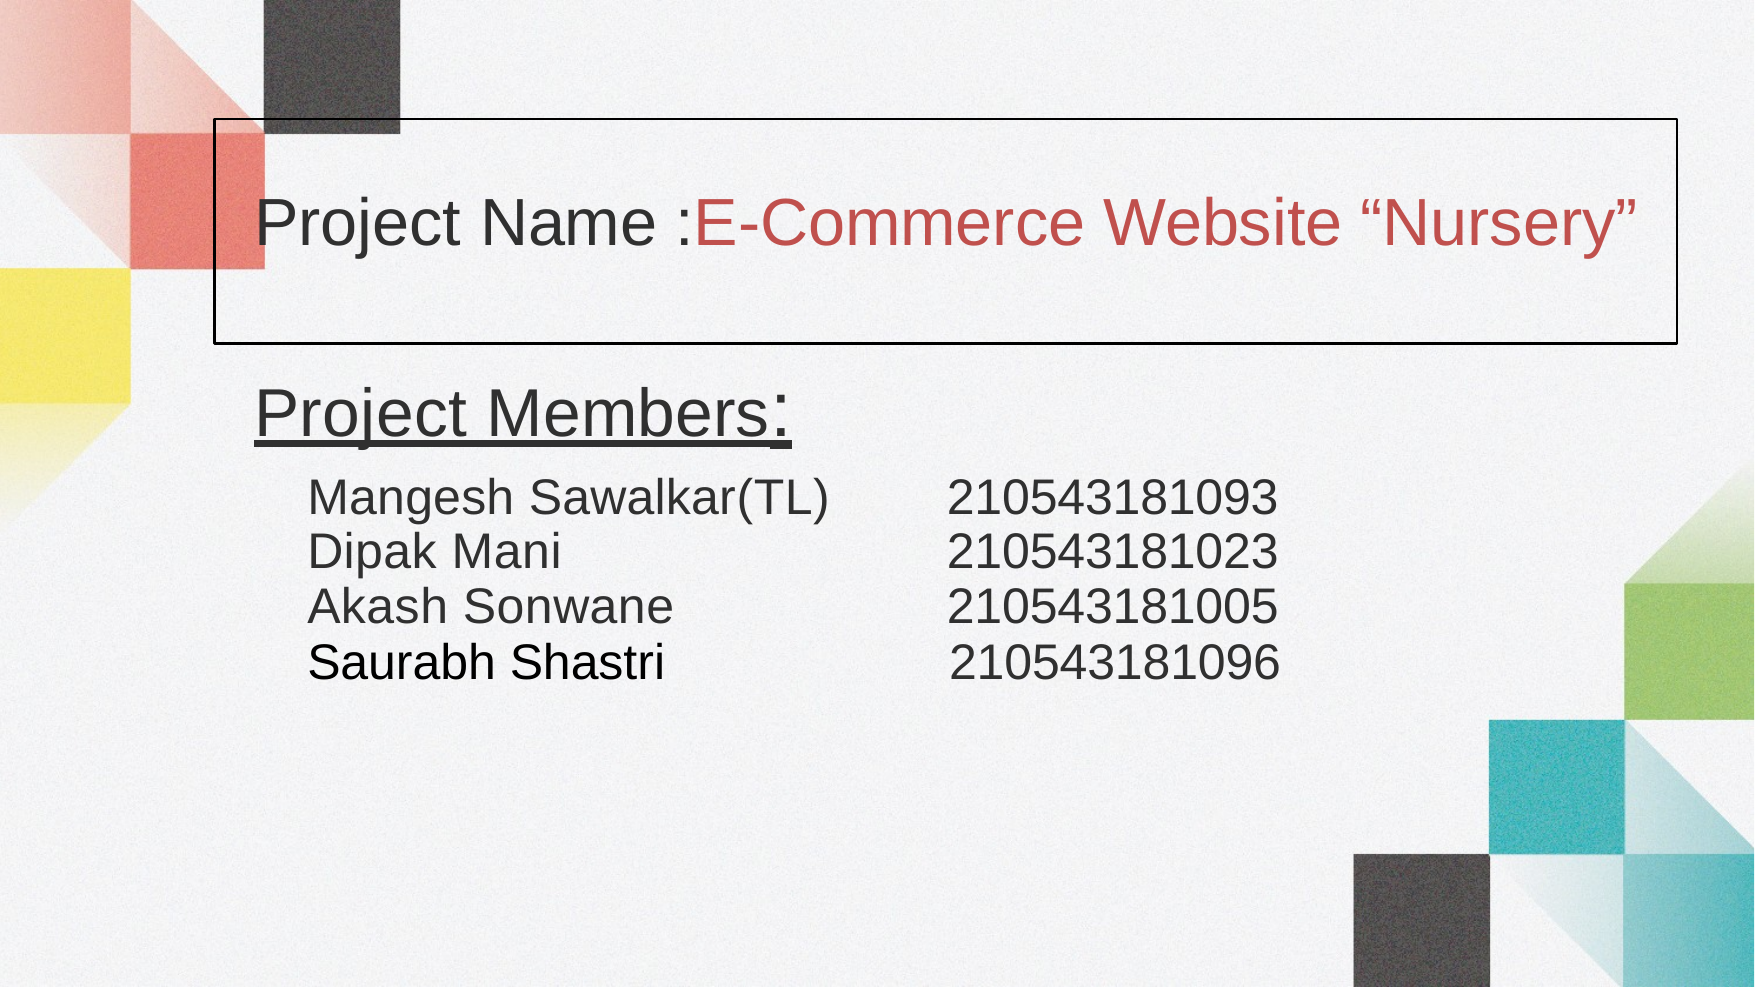

# Project Name :E-Commerce Website “Nursery”
Project Members:
| Mangesh Sawalkar(TL) Dipak Mani Akash Sonwane | 210543181093 210543181023 210543181005 |
| --- | --- |
| Saurabh Shastri | 210543181096 |